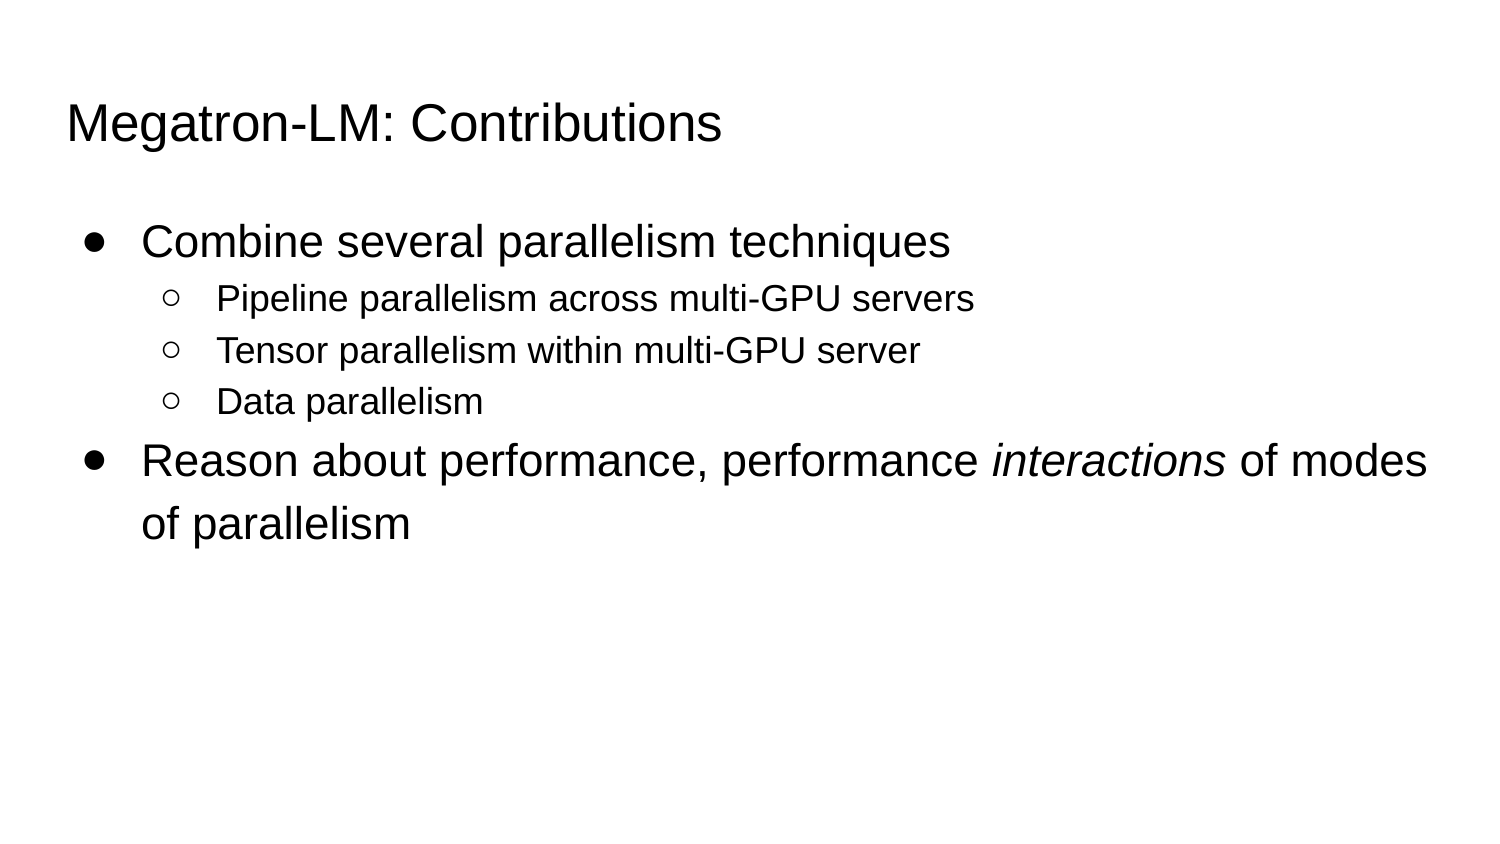

# Megatron-LM: Contributions
Combine several parallelism techniques
Pipeline parallelism across multi-GPU servers
Tensor parallelism within multi-GPU server
Data parallelism
Reason about performance, performance interactions of modes of parallelism